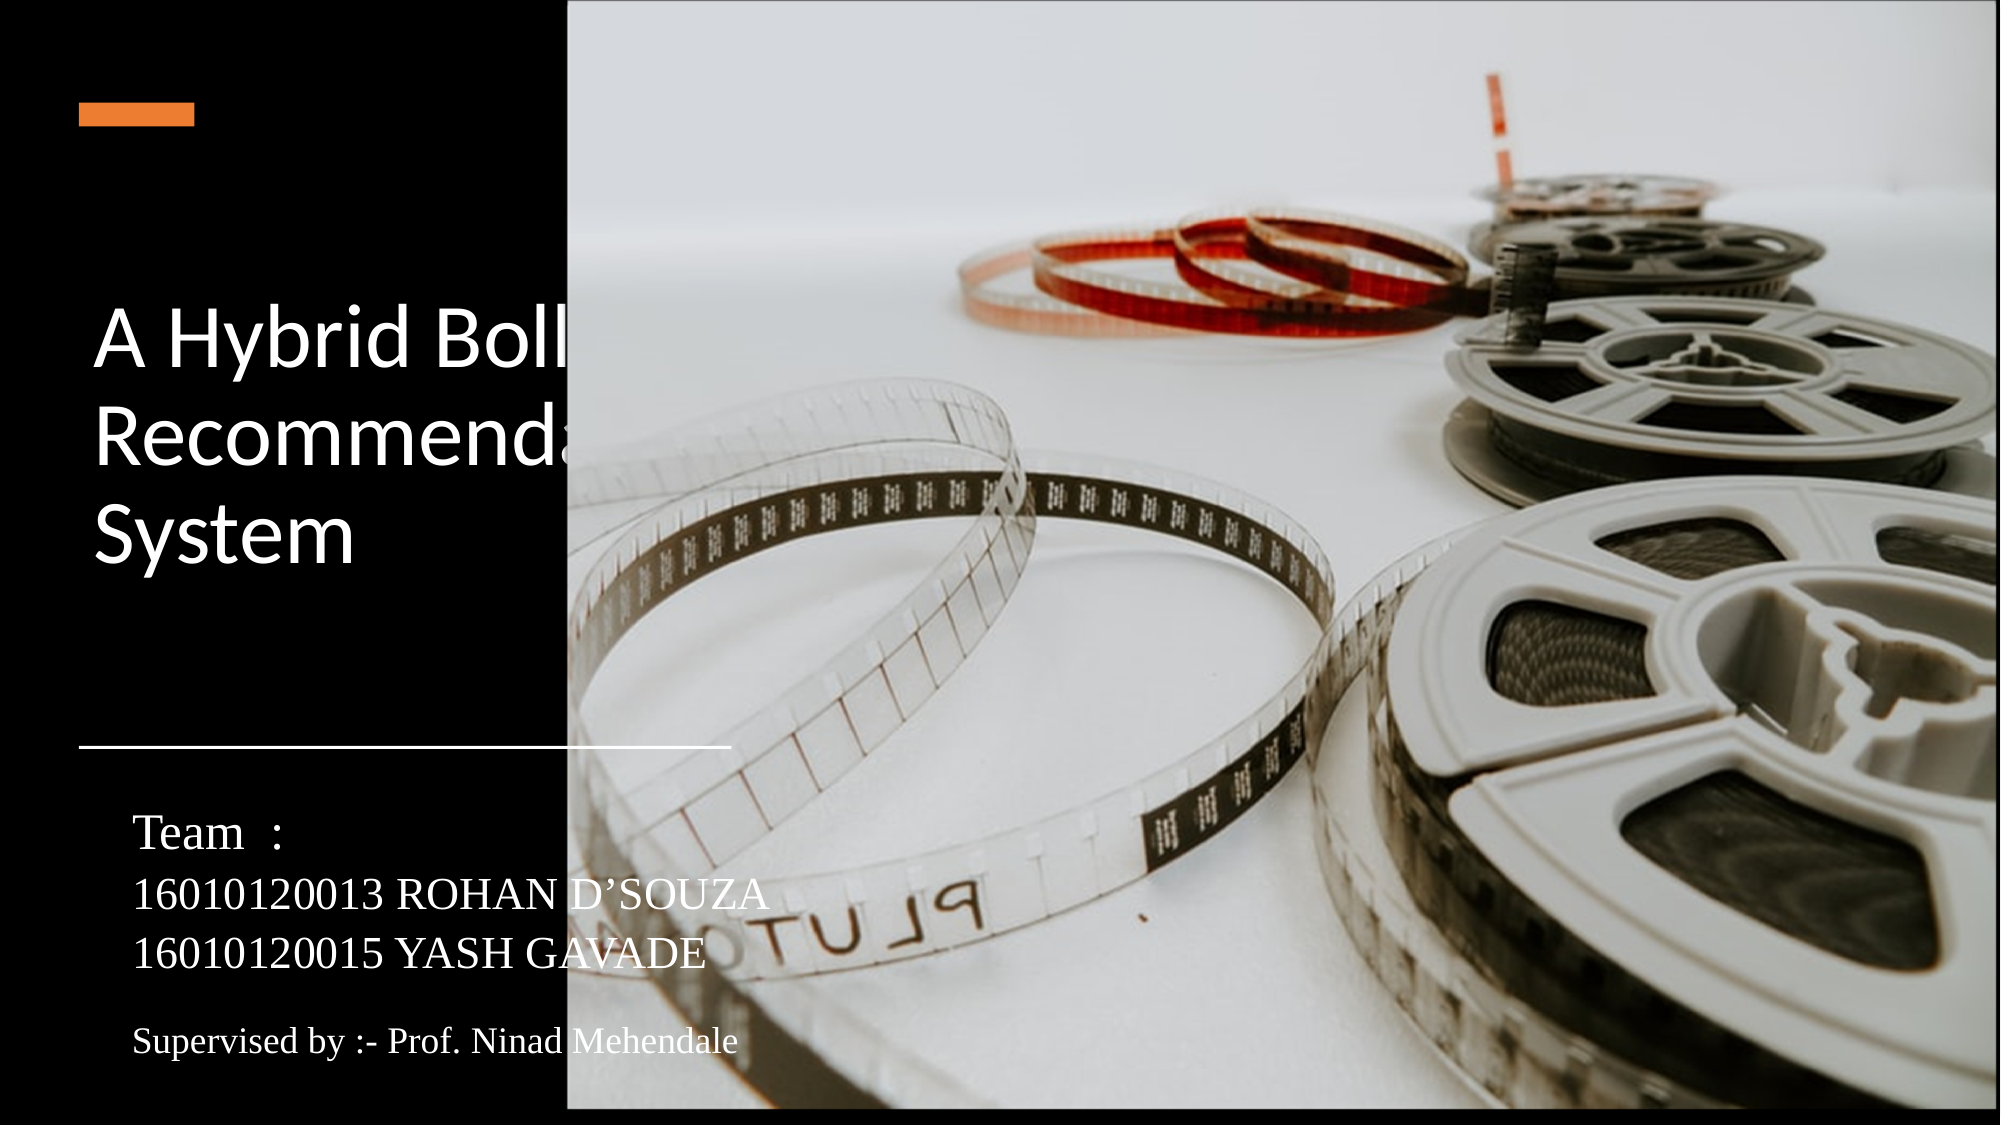

# A Hybrid Bollywood Recommendation  System

Team  :
16010120013 ROHAN D’SOUZA
16010120015 YASH GAVADE

Supervised by :- Prof. Ninad Mehendale